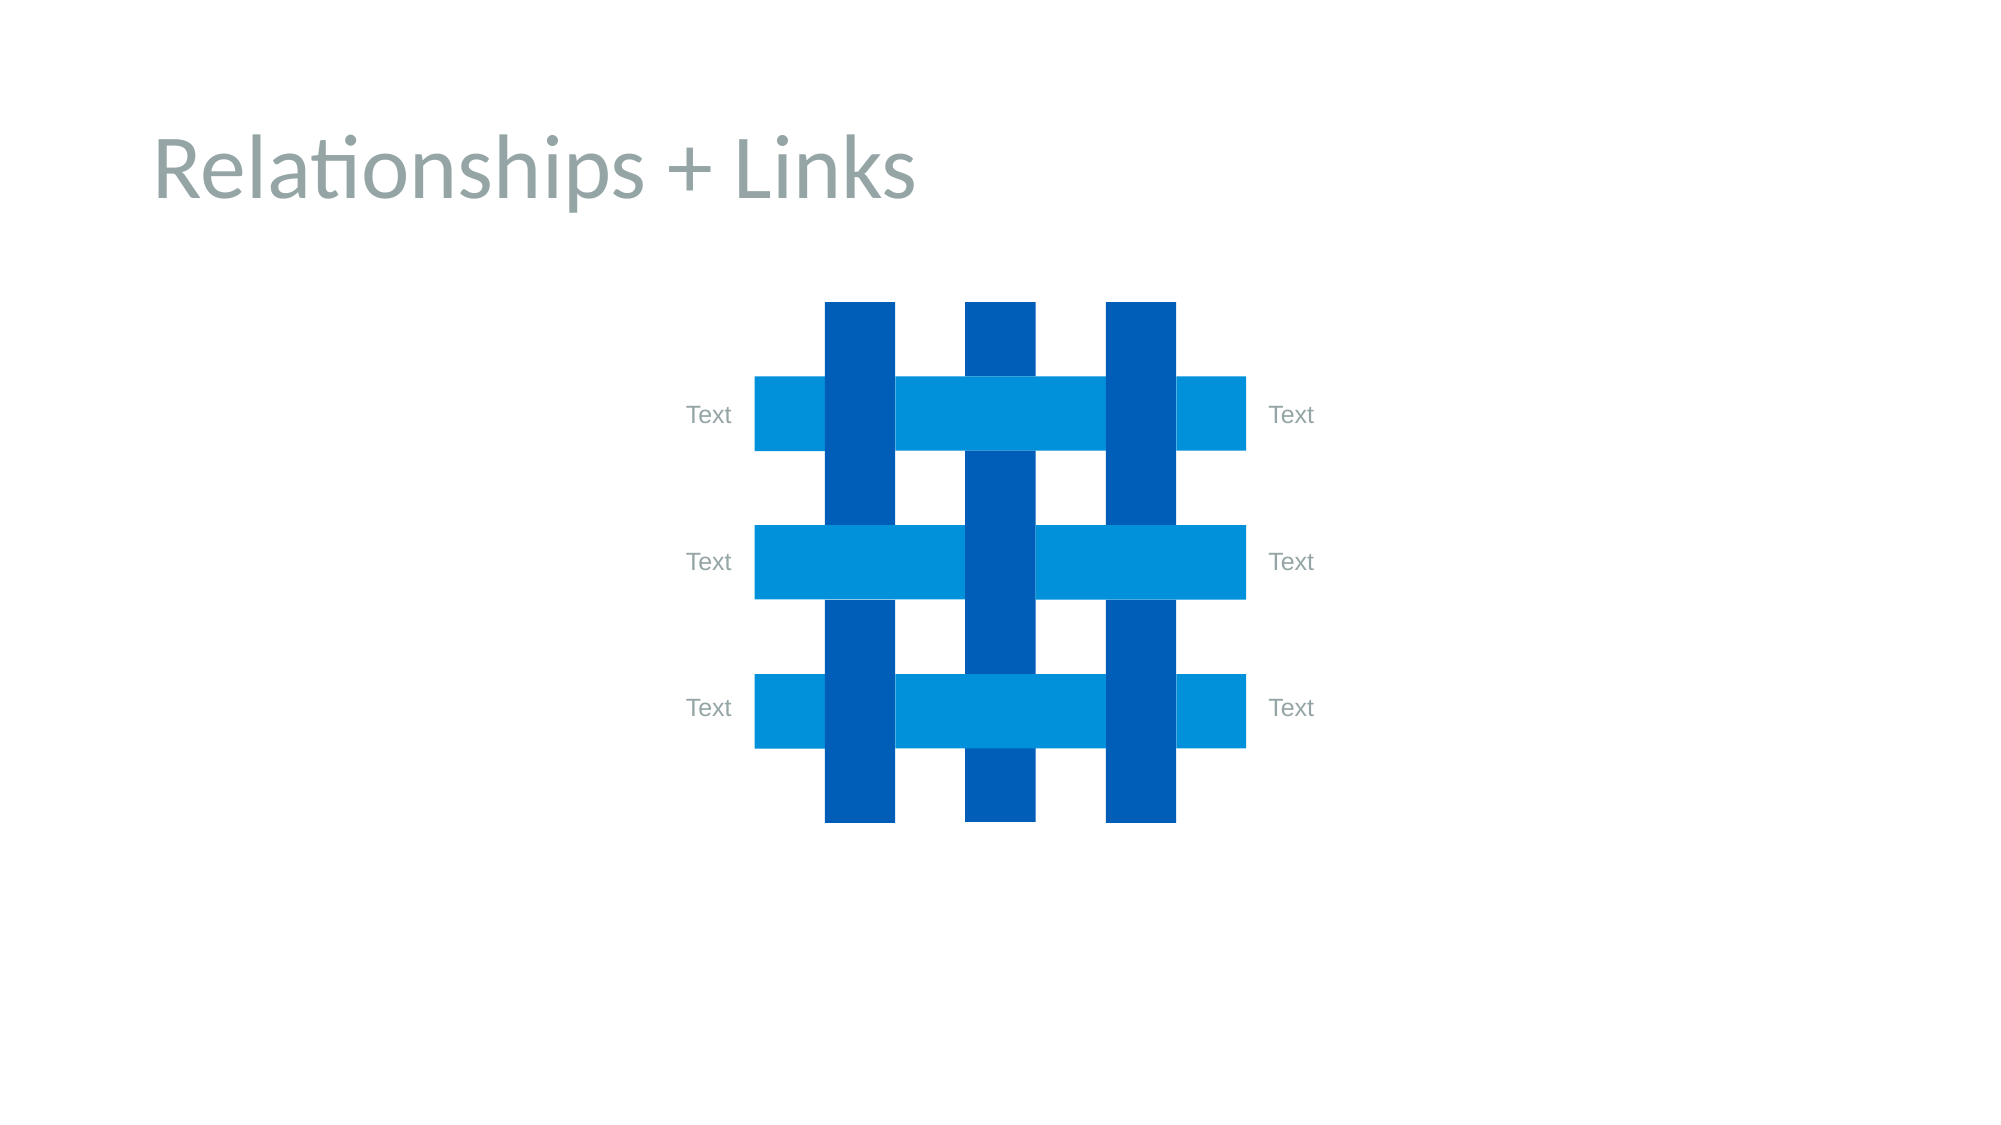

# Relationships + Links

Text
Text

Text
Text

Text
Text